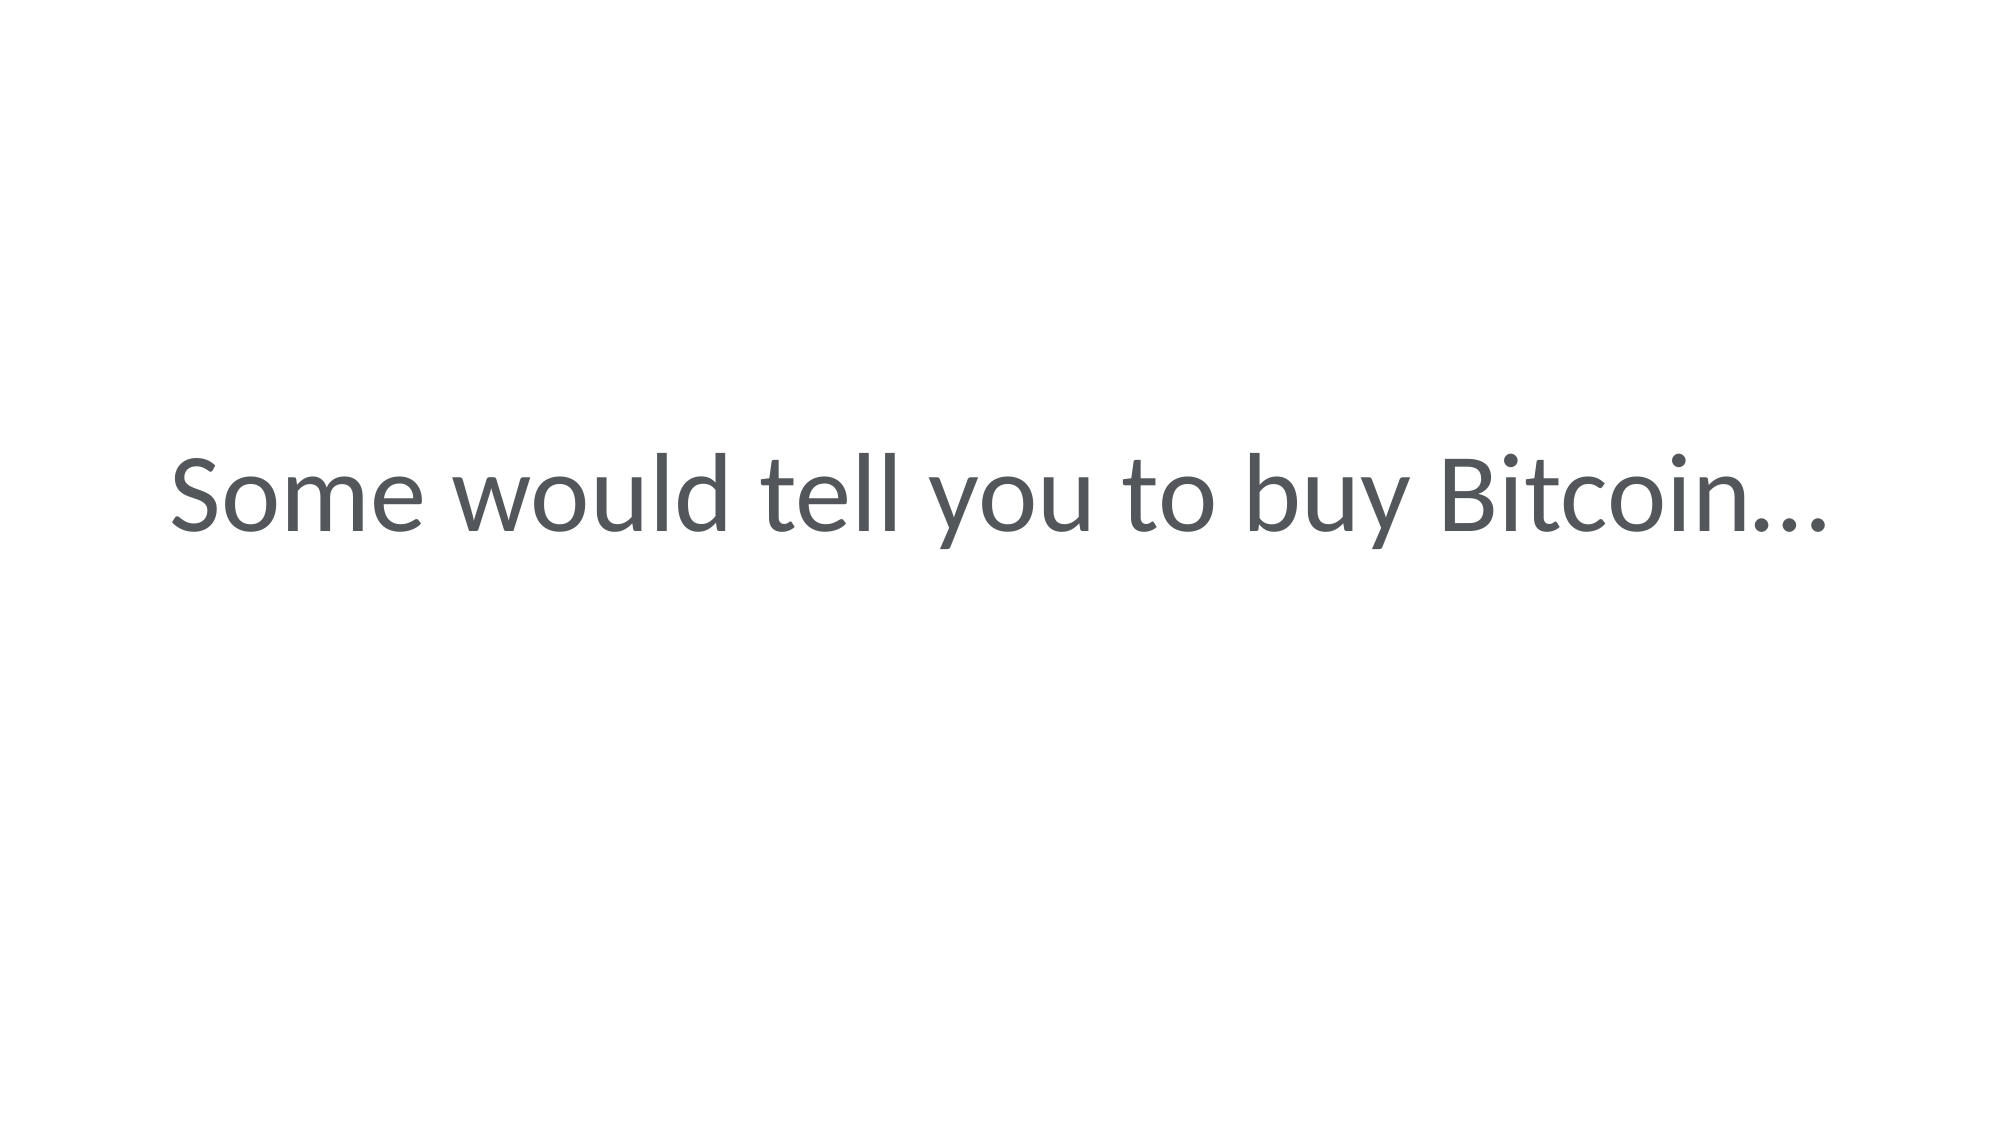

Some would tell you to buy Bitcoin…